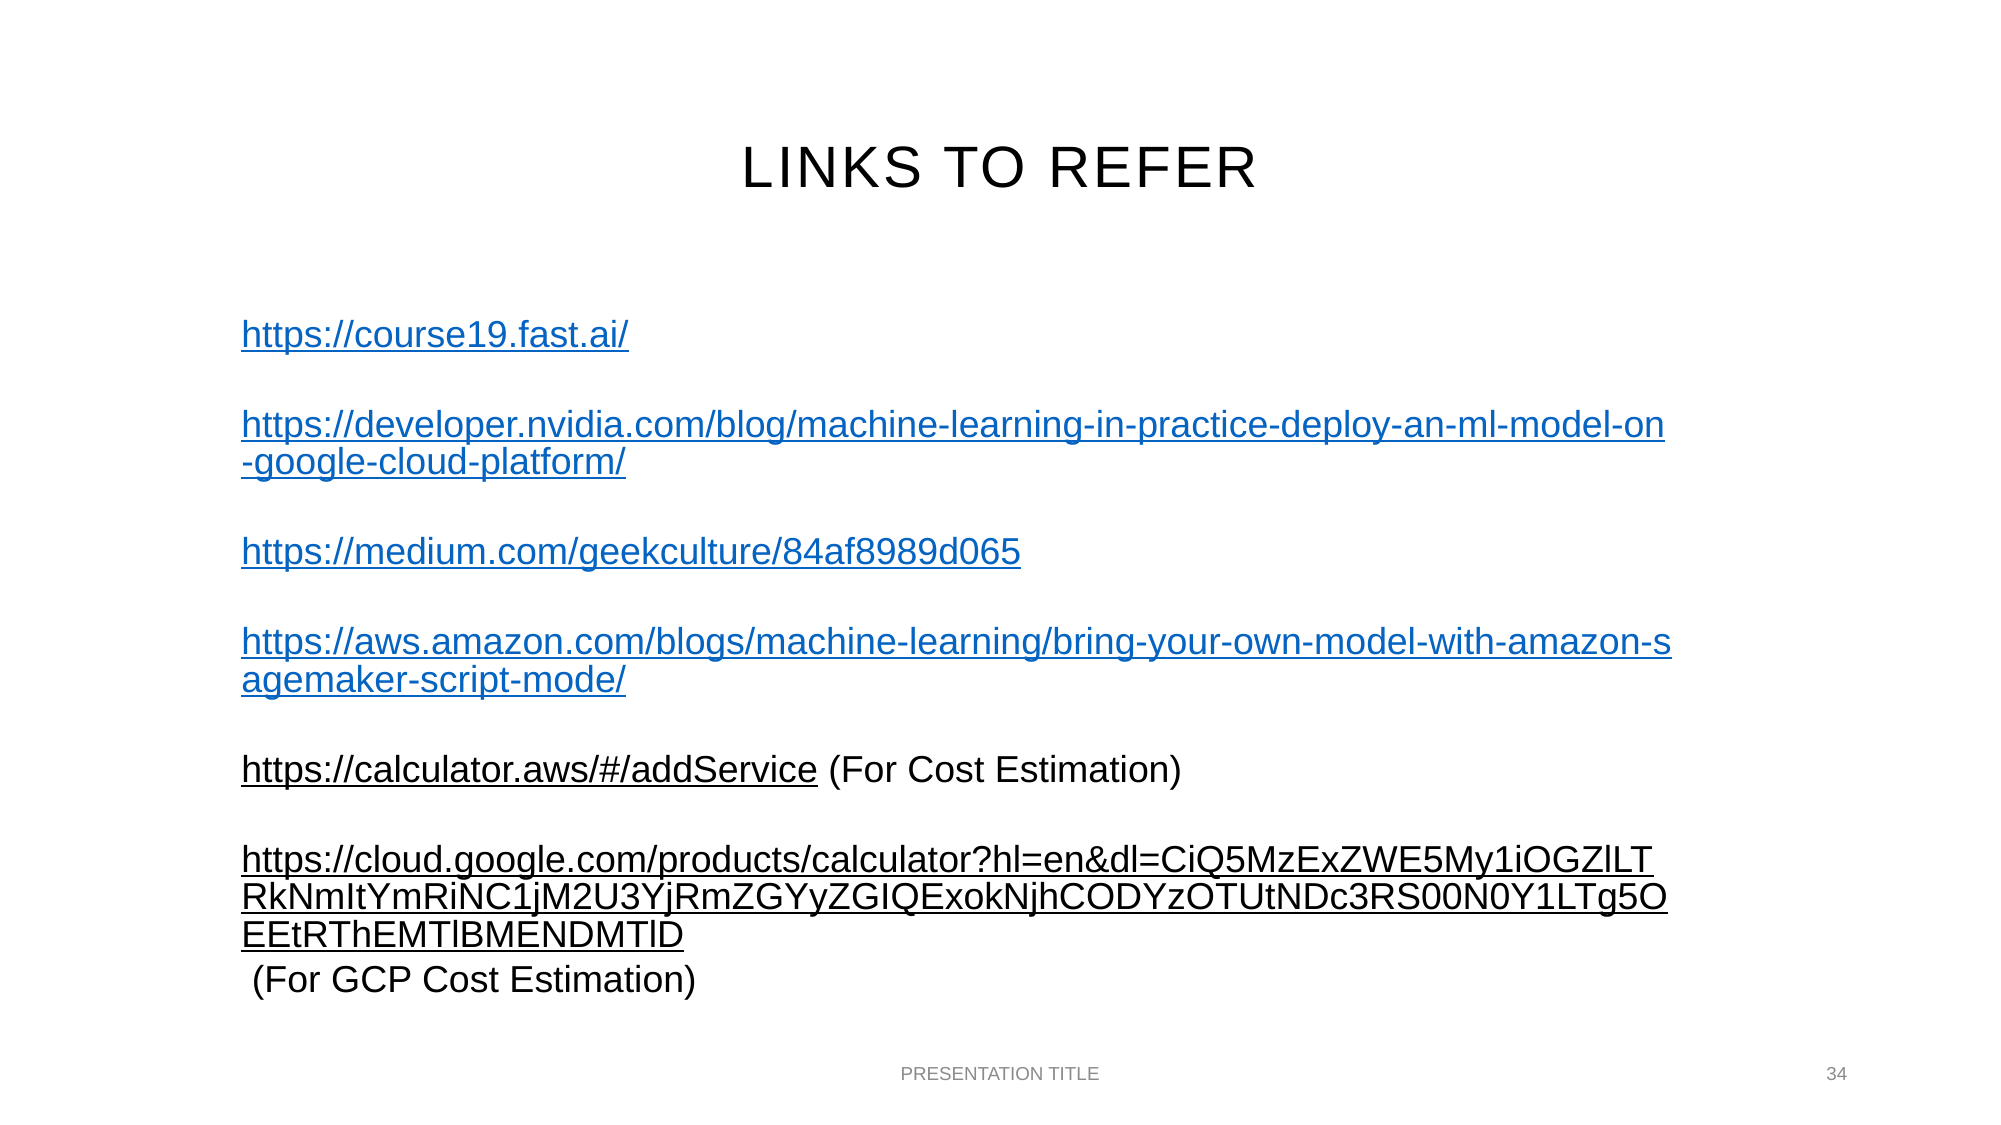

# Links to refer
https://course19.fast.ai/

https://developer.nvidia.com/blog/machine-learning-in-practice-deploy-an-ml-model-on-google-cloud-platform/

https://medium.com/geekculture/84af8989d065

https://aws.amazon.com/blogs/machine-learning/bring-your-own-model-with-amazon-sagemaker-script-mode/

https://calculator.aws/#/addService (For Cost Estimation)

https://cloud.google.com/products/calculator?hl=en&dl=CiQ5MzExZWE5My1iOGZlLTRkNmItYmRiNC1jM2U3YjRmZGYyZGIQExokNjhCODYzOTUtNDc3RS00N0Y1LTg5OEEtRThEMTlBMENDMTlD (For GCP Cost Estimation)
PRESENTATION TITLE
34